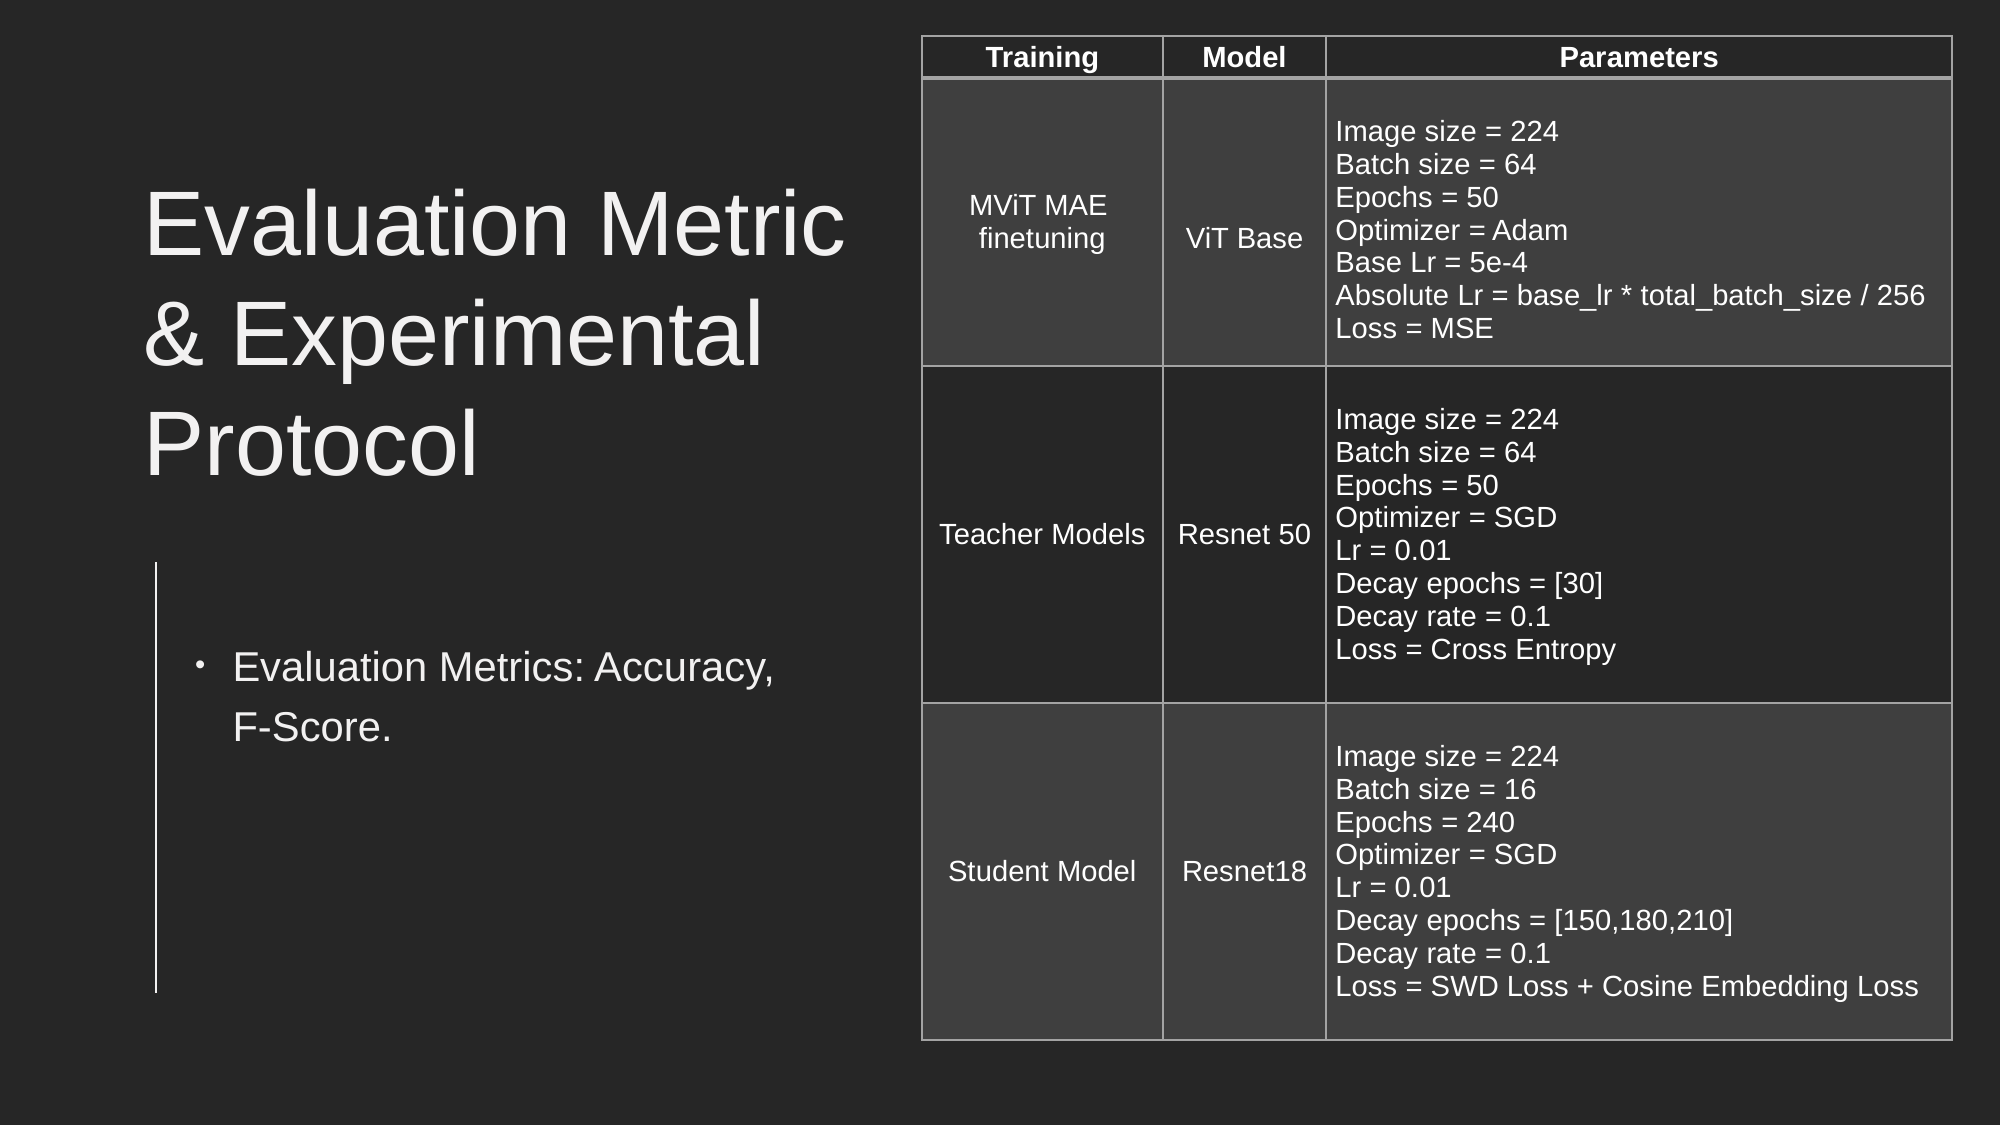

| Training | Model | Parameters |
| --- | --- | --- |
| MViT MAE finetuning | ViT Base | Image size = 224 Batch size = 64 Epochs = 50 Optimizer = Adam Base Lr = 5e-4 Absolute Lr = base\_lr \* total\_batch\_size / 256 Loss = MSE |
| Teacher Models | Resnet 50 | Image size = 224 Batch size = 64 Epochs = 50 Optimizer = SGD Lr = 0.01 Decay epochs = [30] Decay rate = 0.1 Loss = Cross Entropy |
| Student Model | Resnet18 | Image size = 224 Batch size = 16 Epochs = 240 Optimizer = SGD Lr = 0.01 Decay epochs = [150,180,210] Decay rate = 0.1 Loss = SWD Loss + Cosine Embedding Loss |
# Evaluation Metric & Experimental Protocol
Evaluation Metrics: Accuracy,           F-Score.